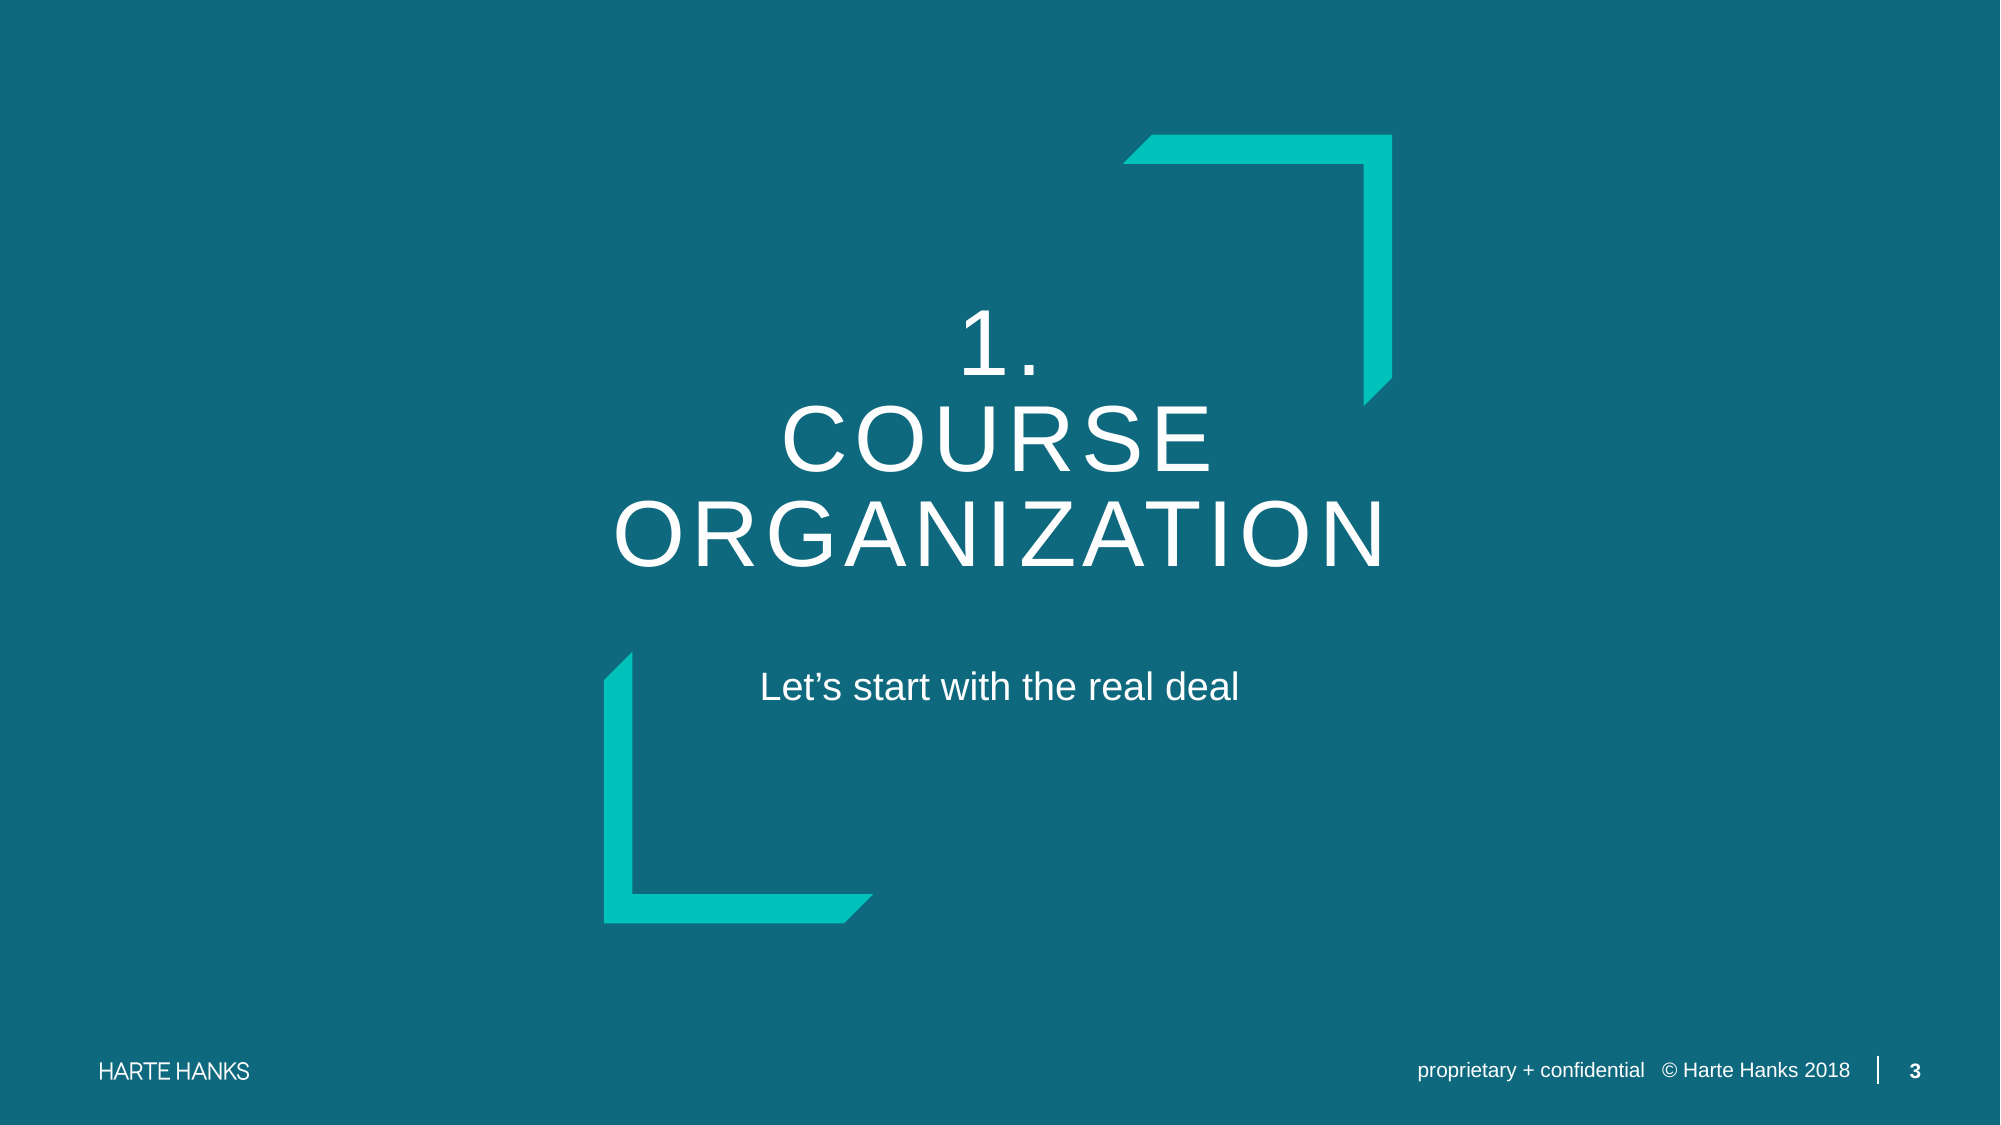

# 1.
Course organization
Let’s start with the real deal